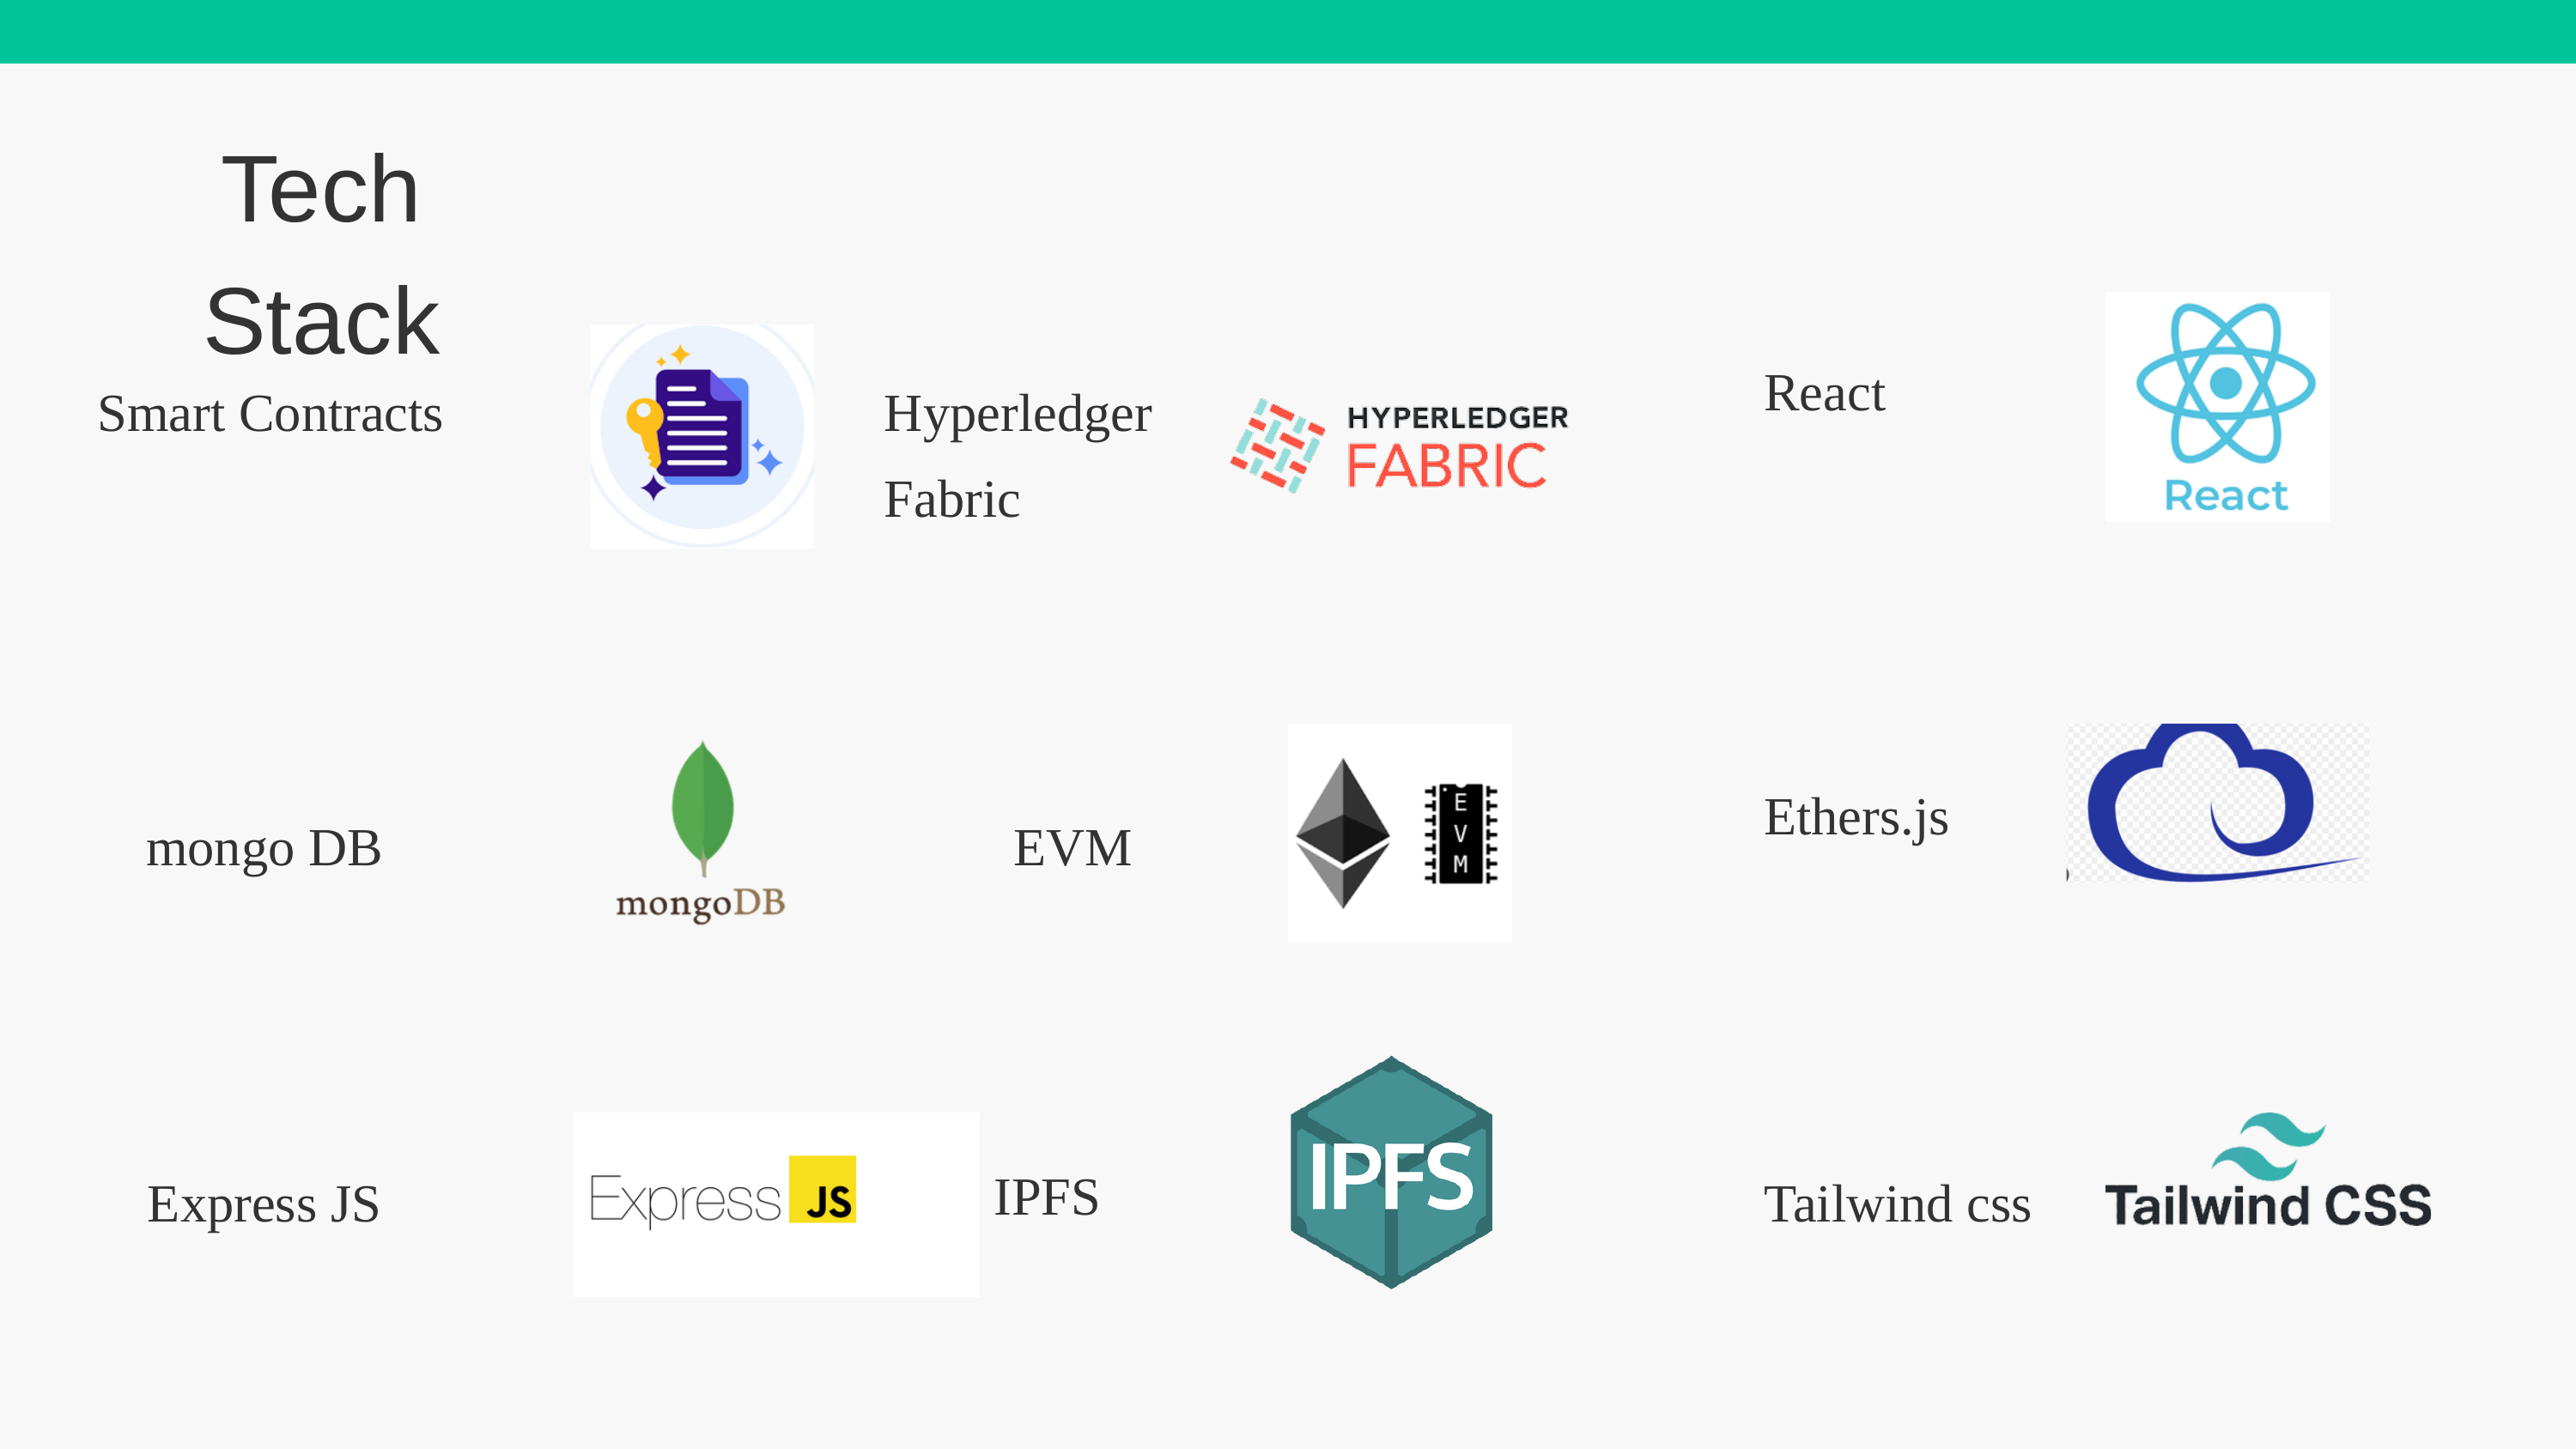

Tech Stack

React

Smart Contracts
Hyperledger
Fabric

Ethers.js

mongo DB
EVM

IPFS
Express JS
Tailwind css